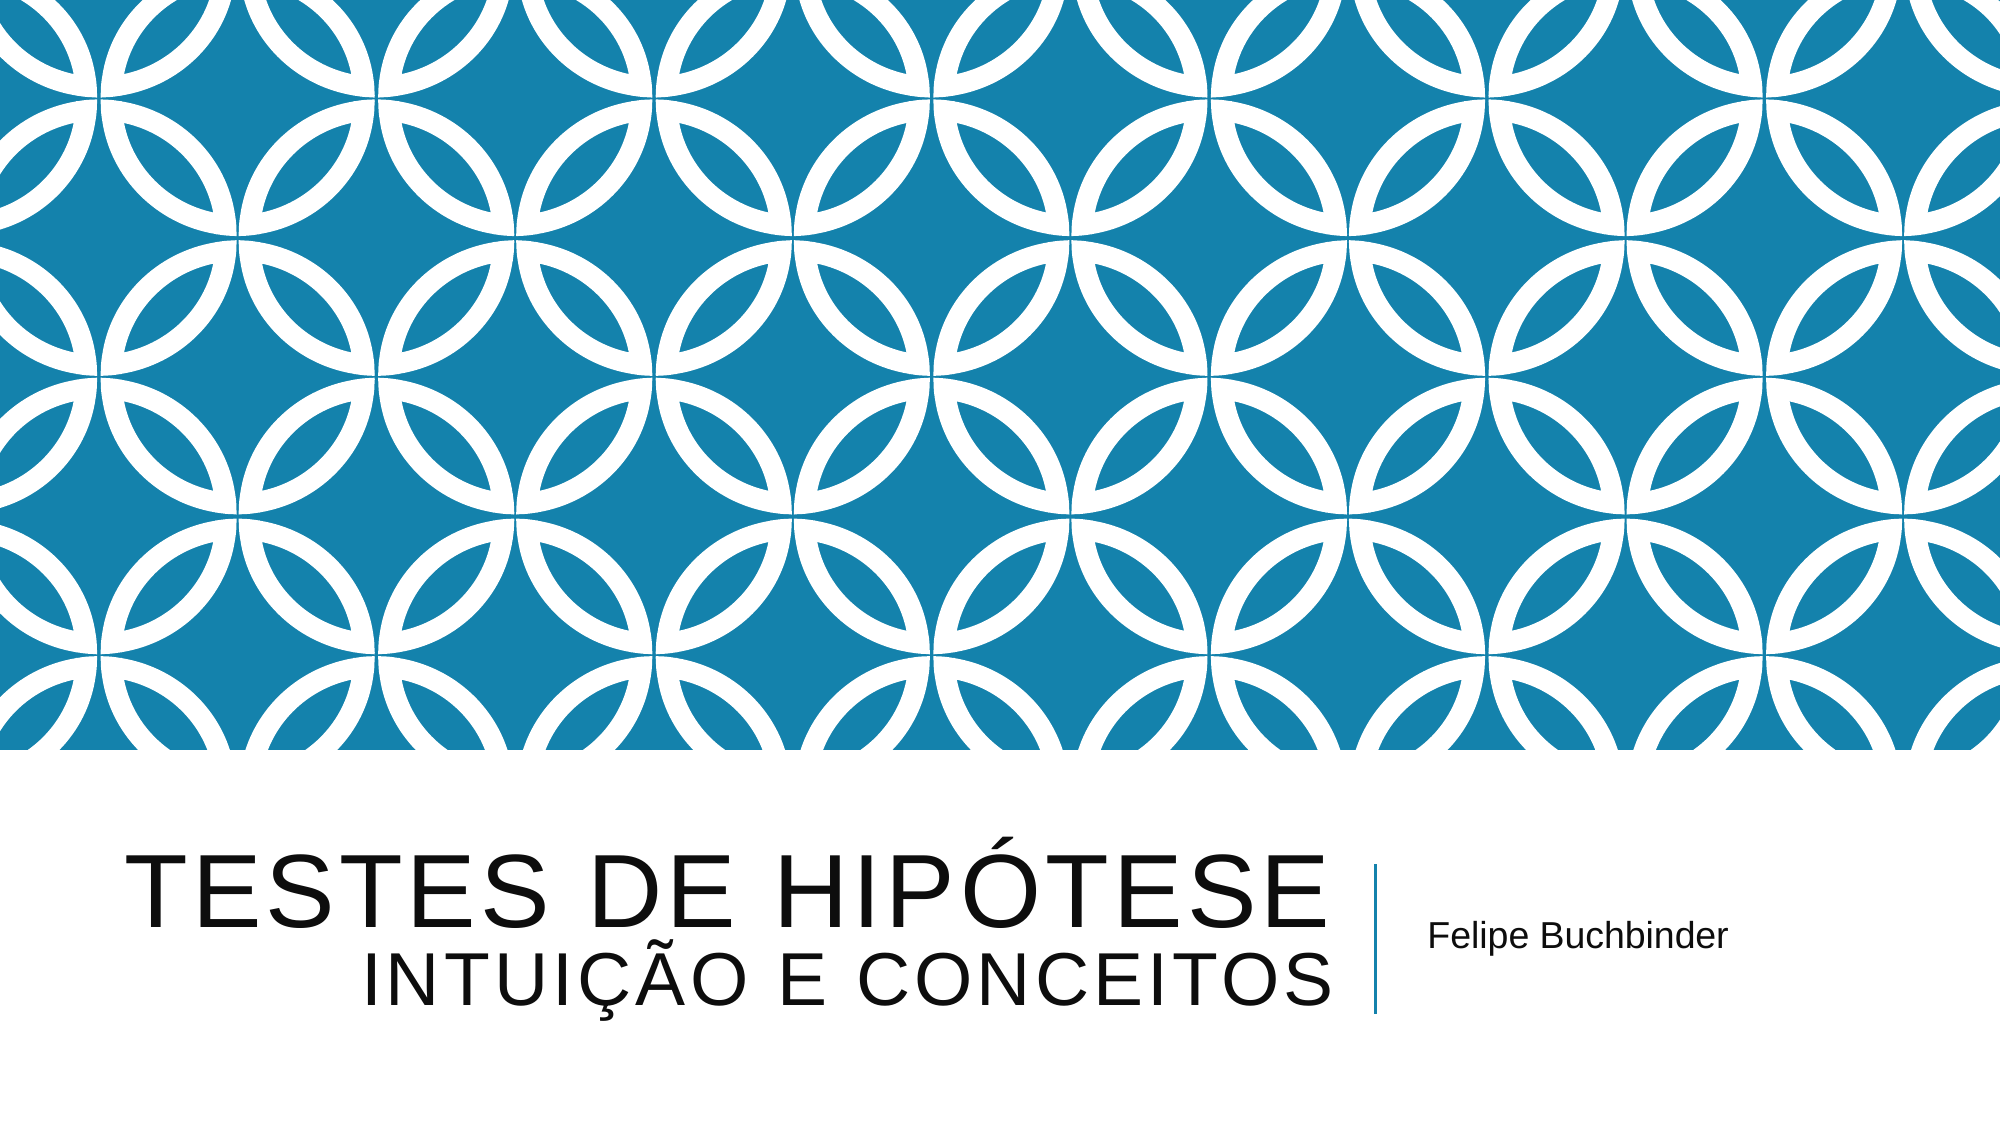

# Testes de hipótese intuição e conceitos
Felipe Buchbinder